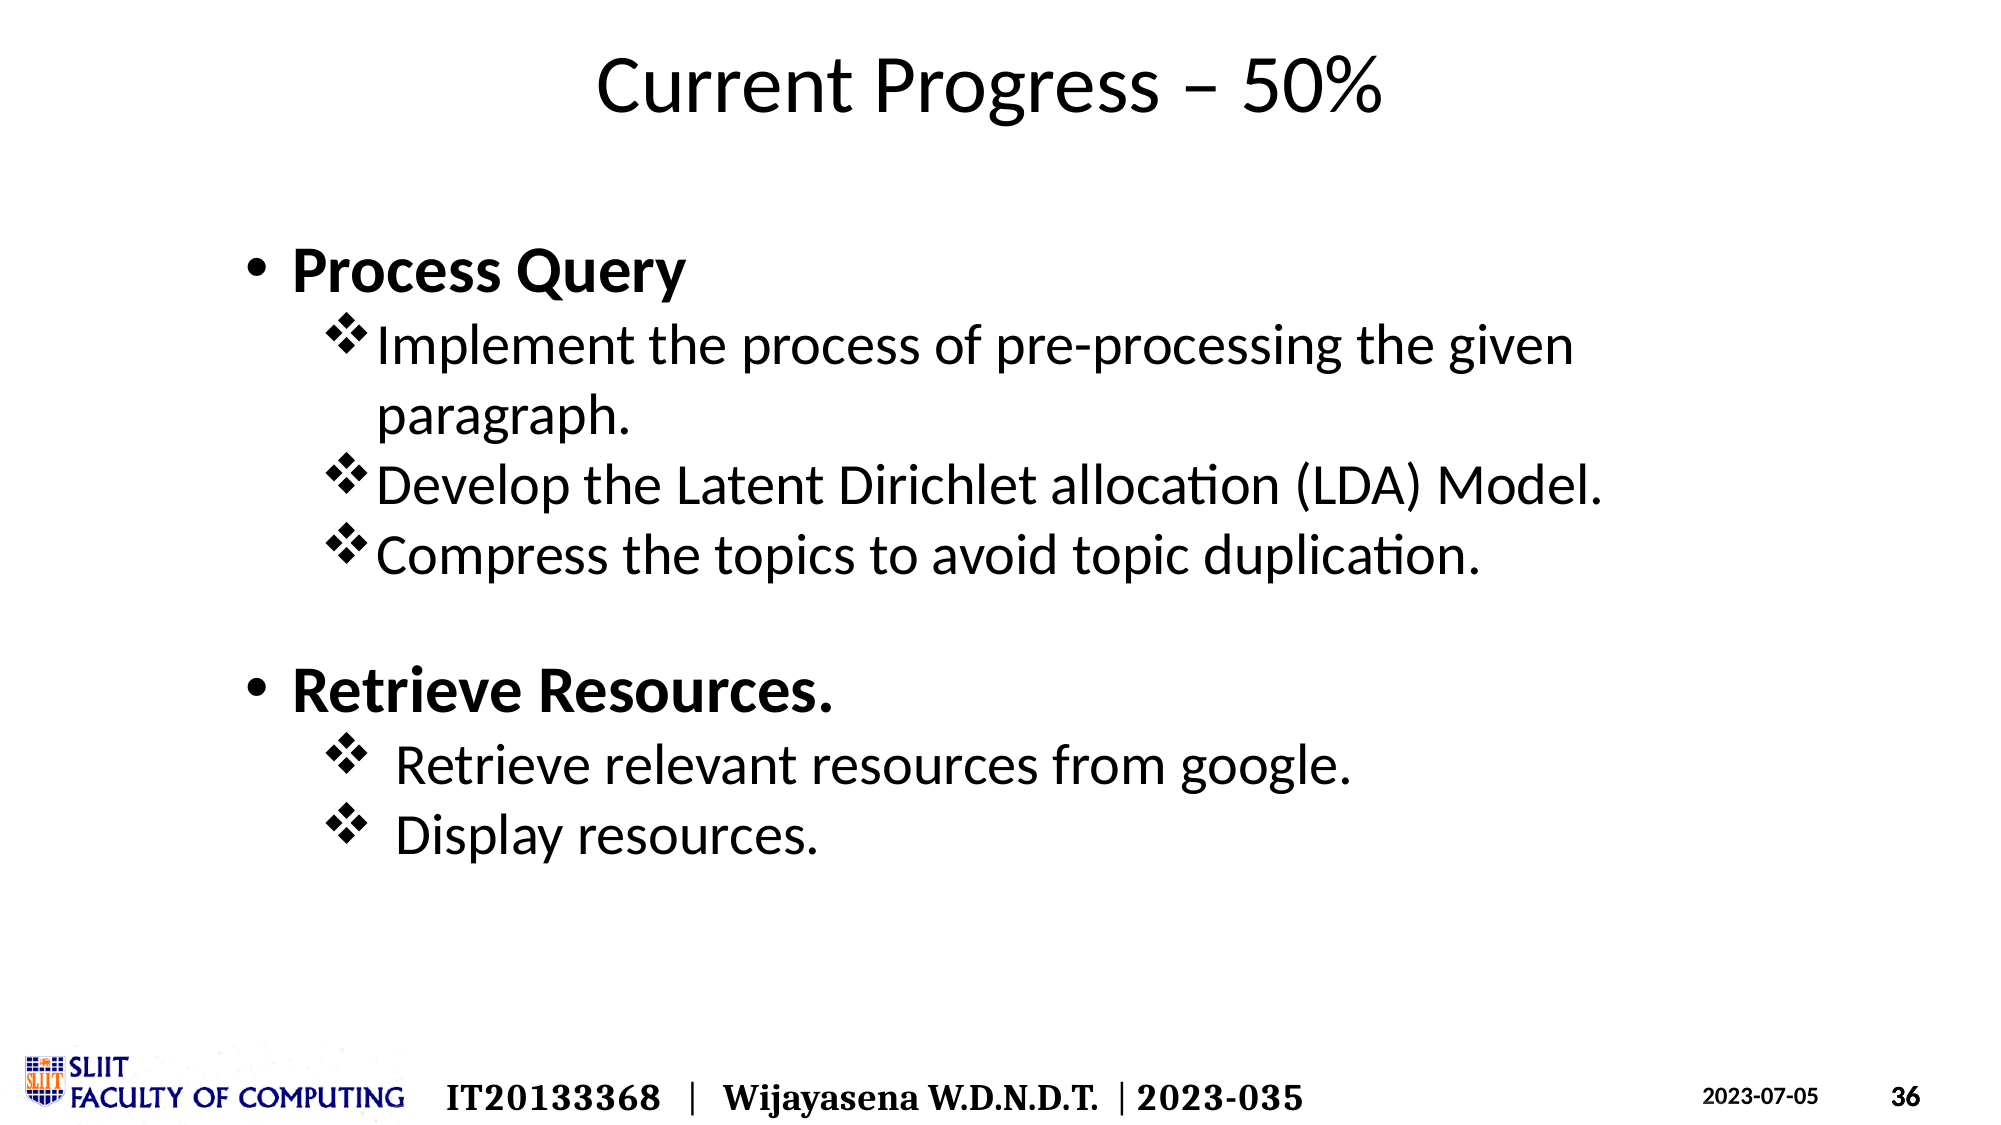

Current Progress – 50%
Process Query
Implement the process of pre-processing the given paragraph.
Develop the Latent Dirichlet allocation (LDA) Model.
Compress the topics to avoid topic duplication.

Retrieve Resources.
Retrieve relevant resources from google.
Display resources.
IT20133368   |   Wijayasena W.D.N.D.T.  | 2023-035